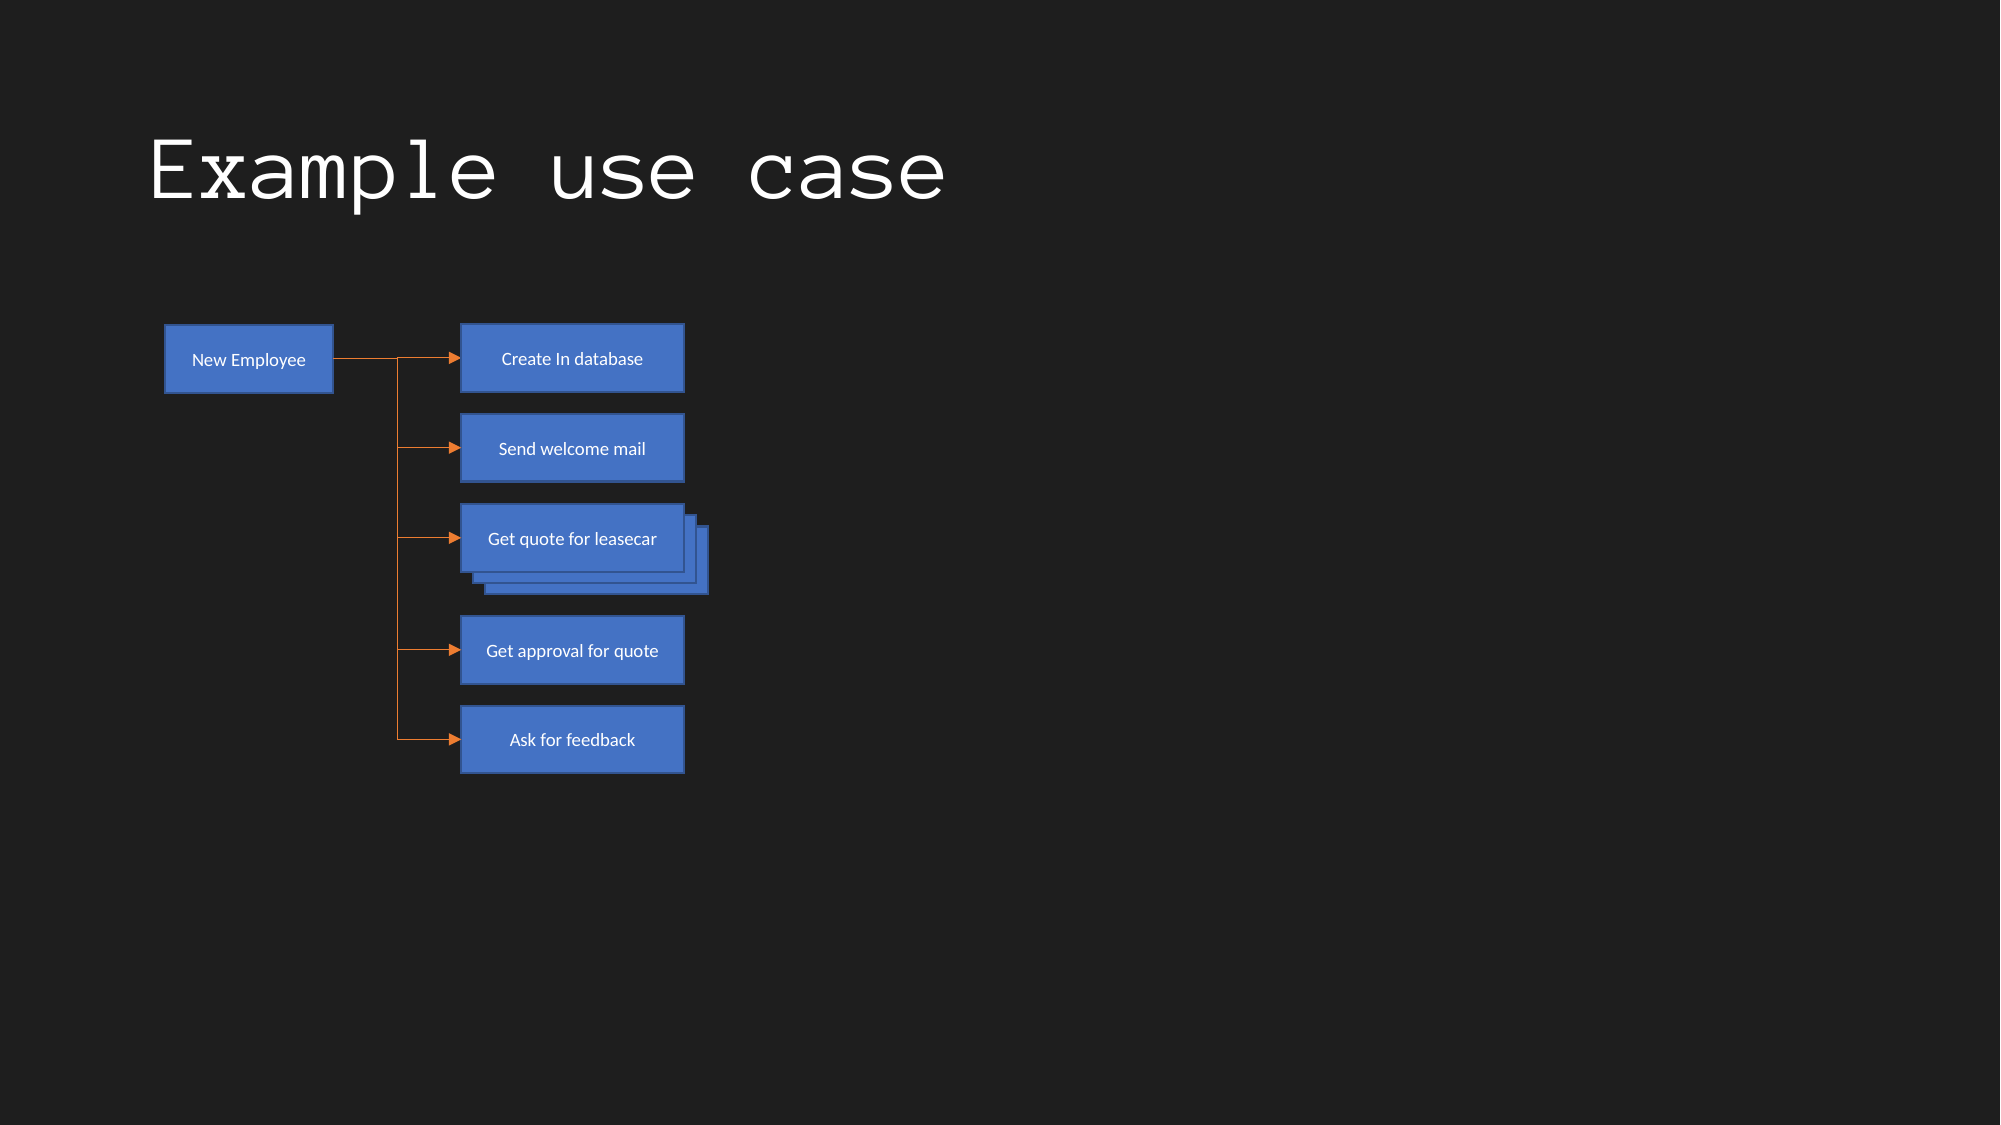

# Example use case
Create In database
New Employee
Send welcome mail
Get quote for leasecar
Get quote for leasecar
Get quote for leasecar
Get approval for quote
Ask for feedback